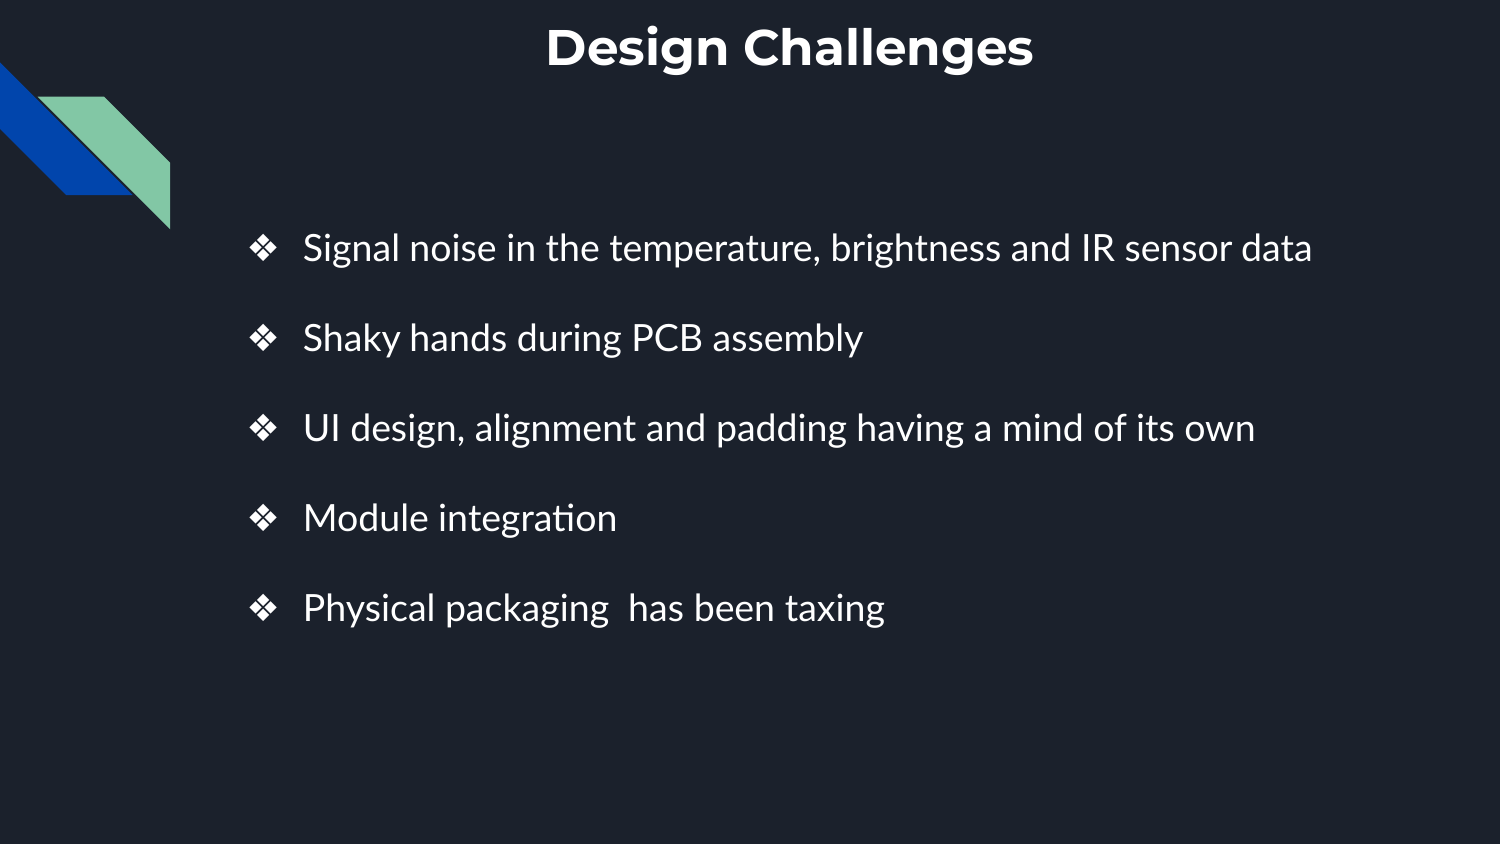

# Design Challenges
Signal noise in the temperature, brightness and IR sensor data
Shaky hands during PCB assembly
UI design, alignment and padding having a mind of its own
Module integration
Physical packaging  has been taxing